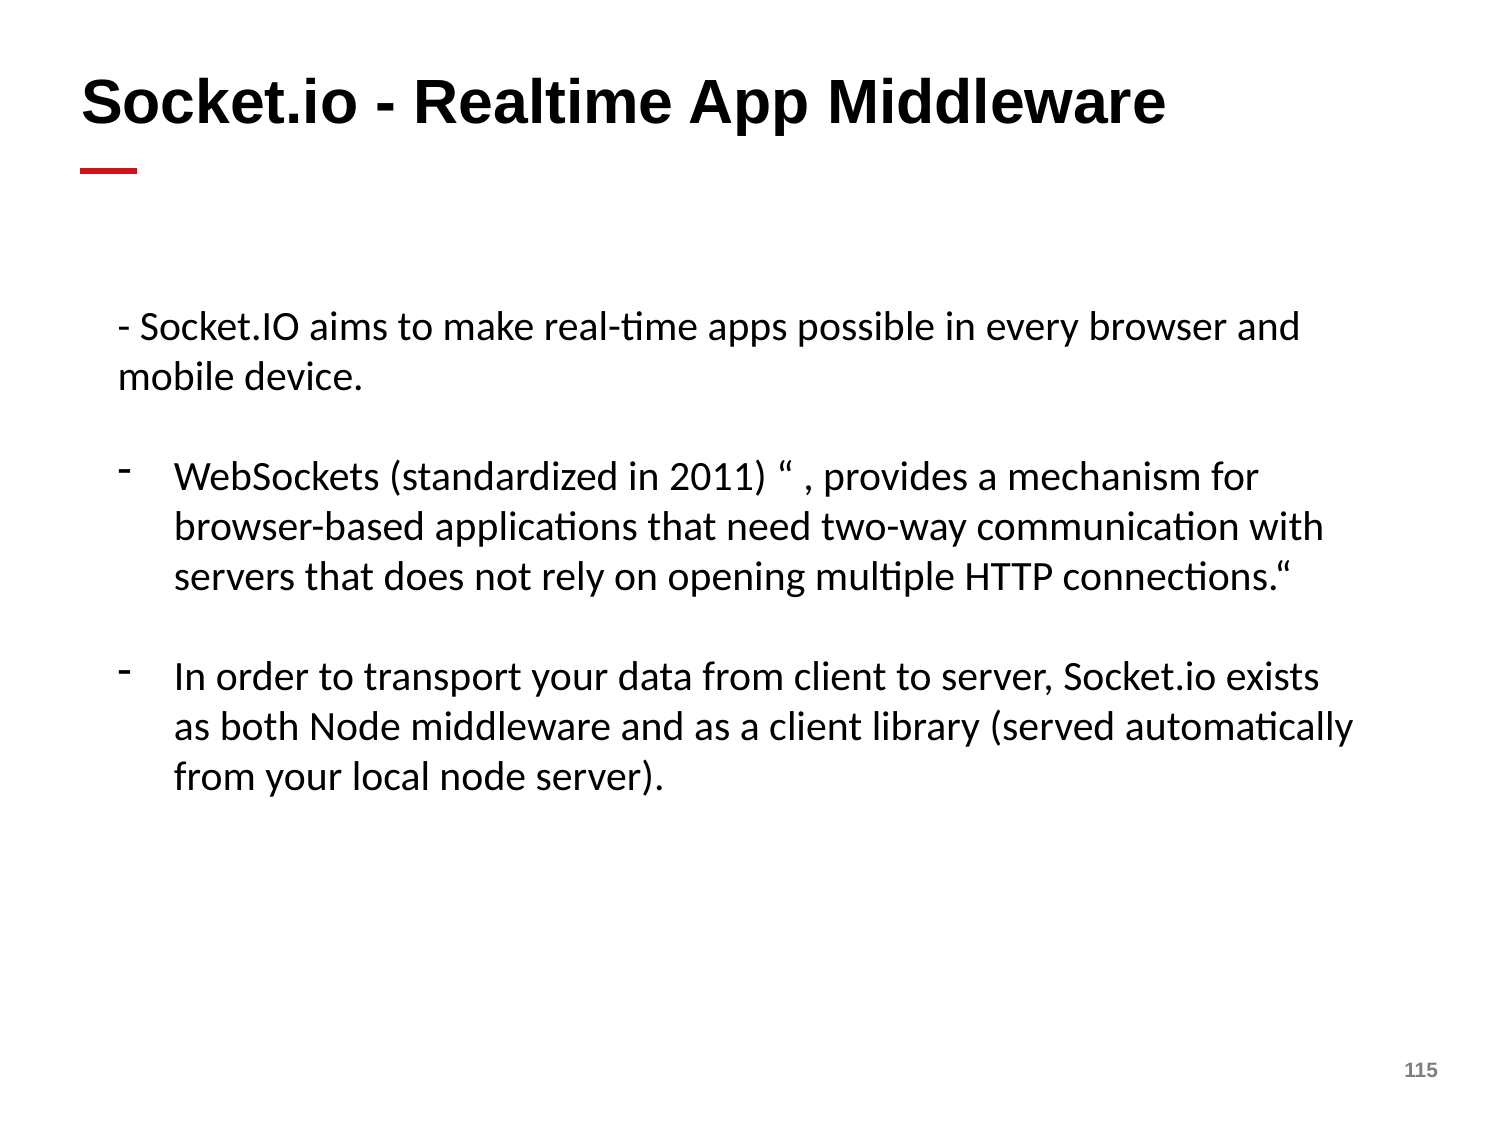

# Socket.io - Realtime App Middleware

- Socket.IO aims to make real-time apps possible in every browser and mobile device.

WebSockets (standardized in 2011) “ , provides a mechanism for browser-based applications that need two-way communication with servers that does not rely on opening multiple HTTP connections.“

In order to transport your data from client to server, Socket.io exists as both Node middleware and as a client library (served automatically from your local node server).
Server